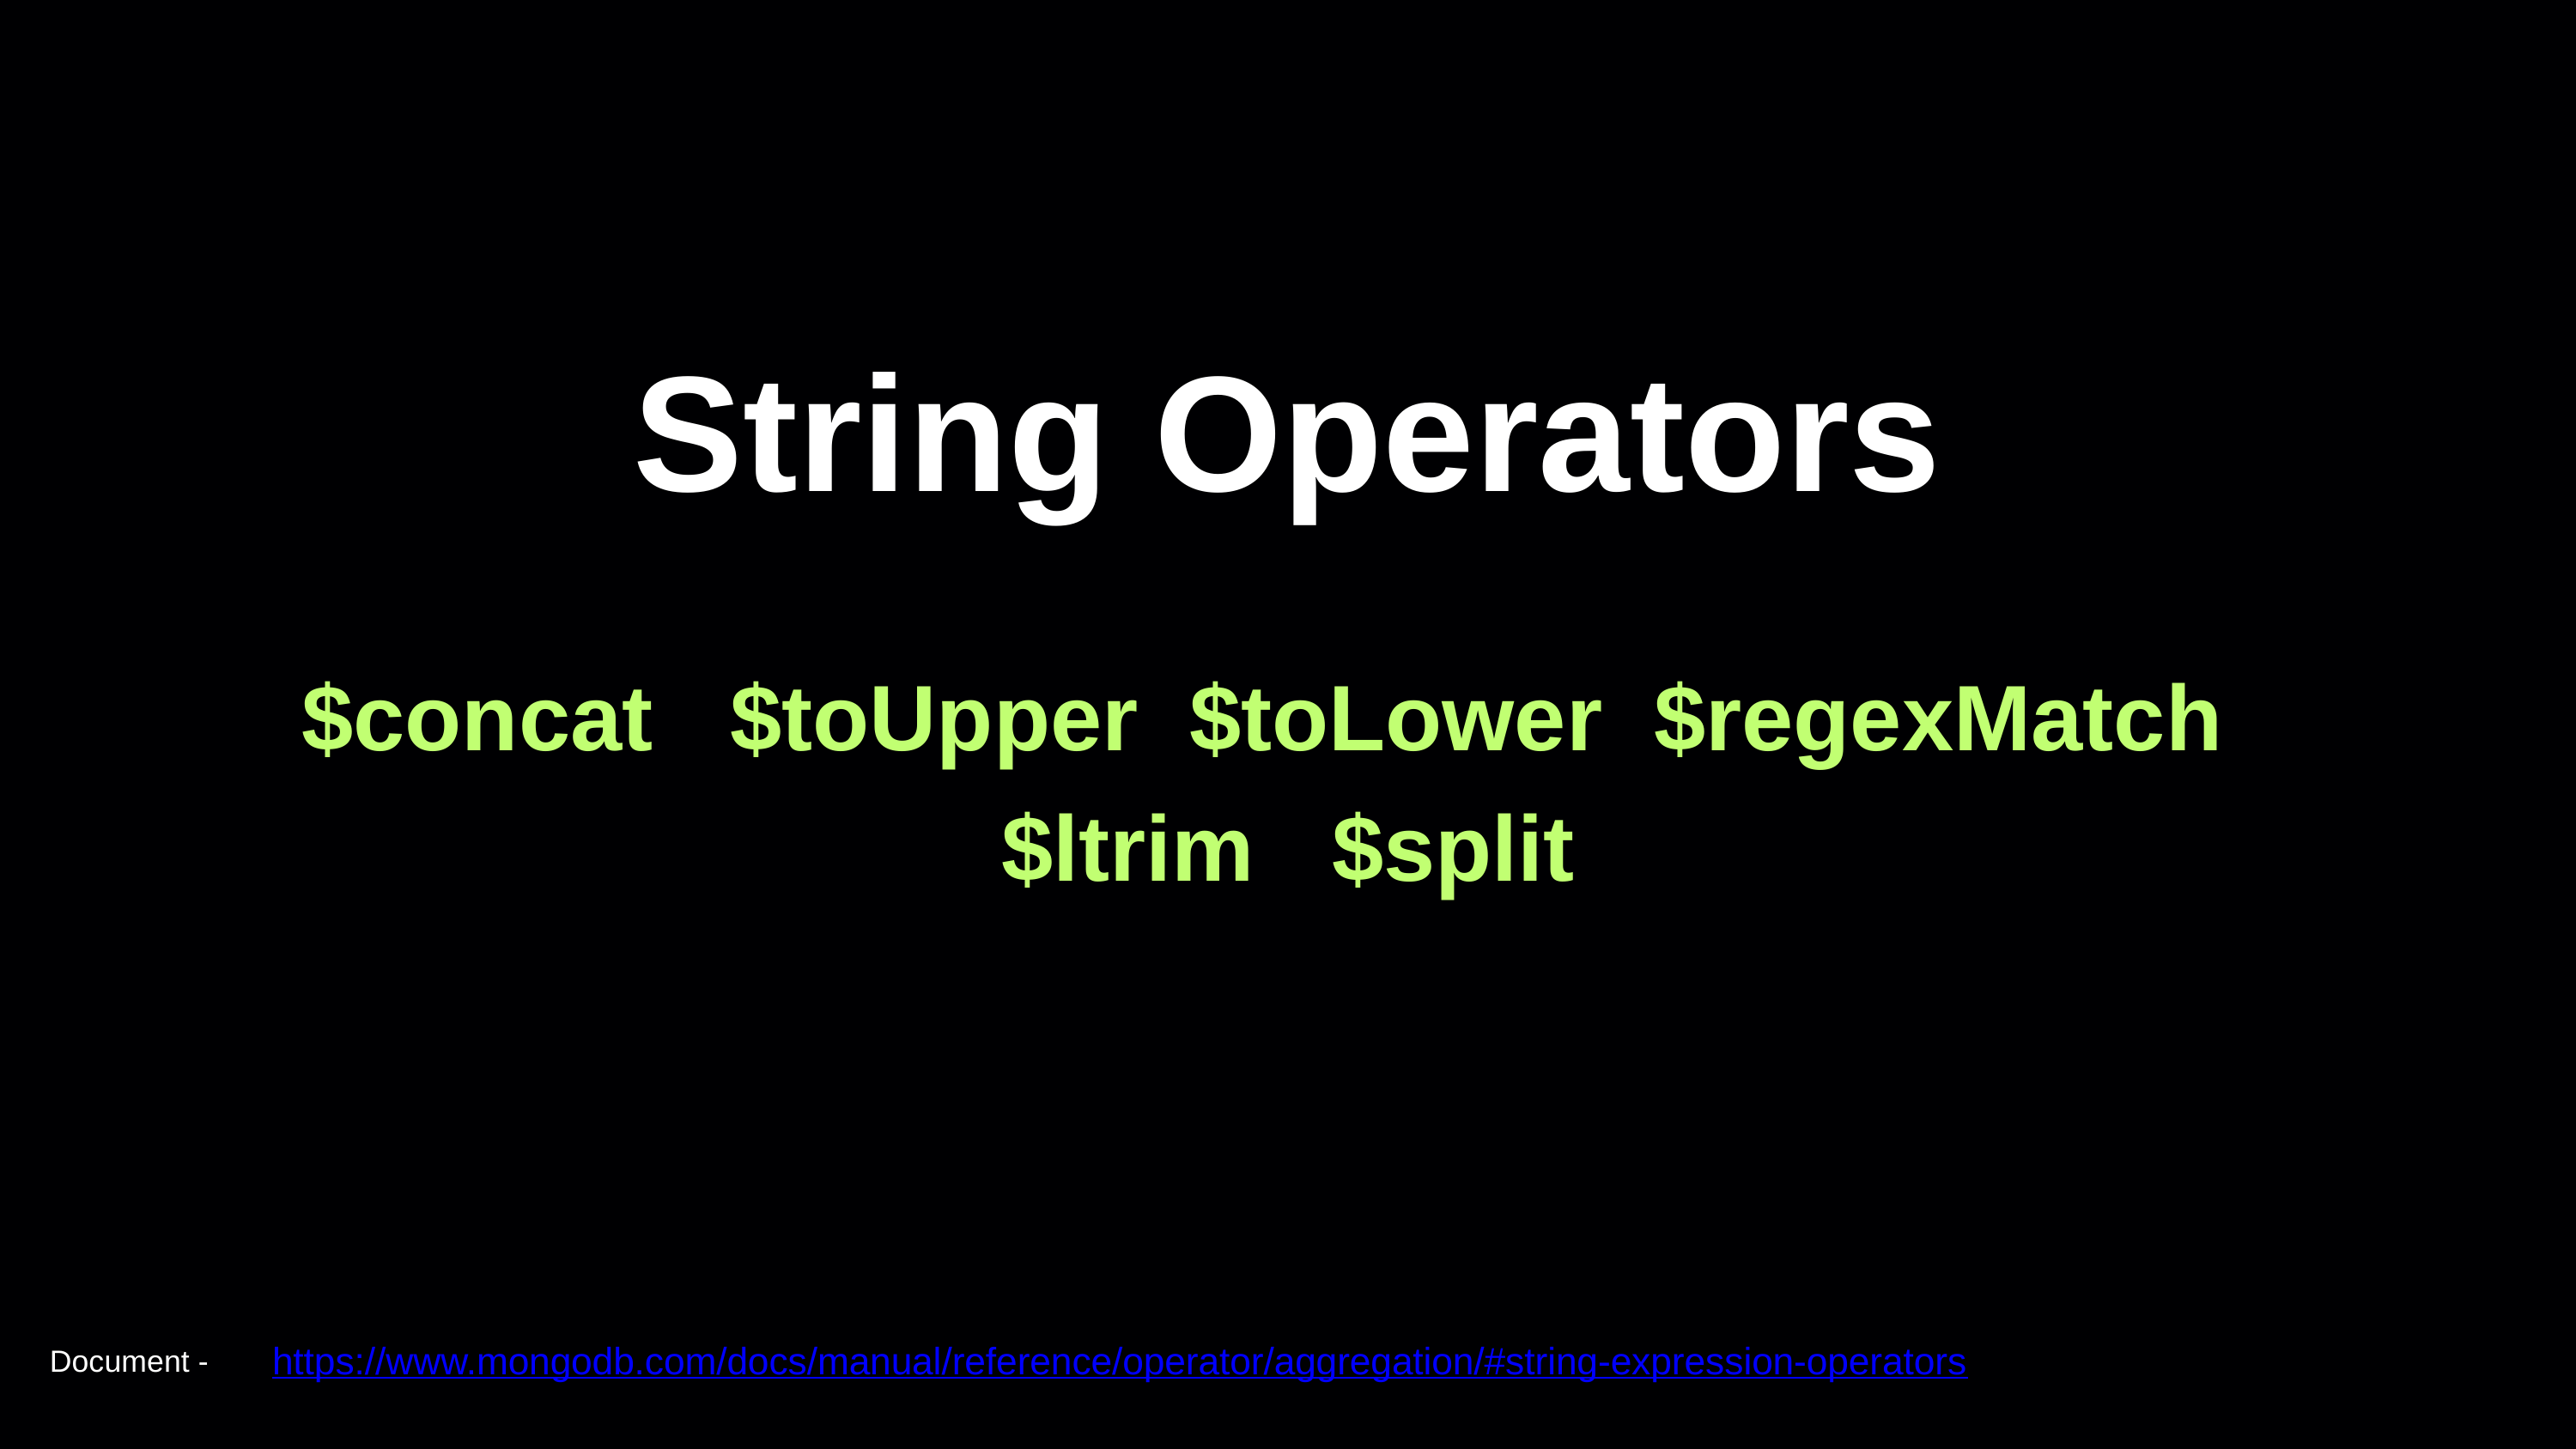

String Operators
$concat   $toUpper  $toLower  $regexMatch
$ltrim   $split
https://www.mongodb.com/docs/manual/reference/operator/aggregation/#string-expression-operators
Document -